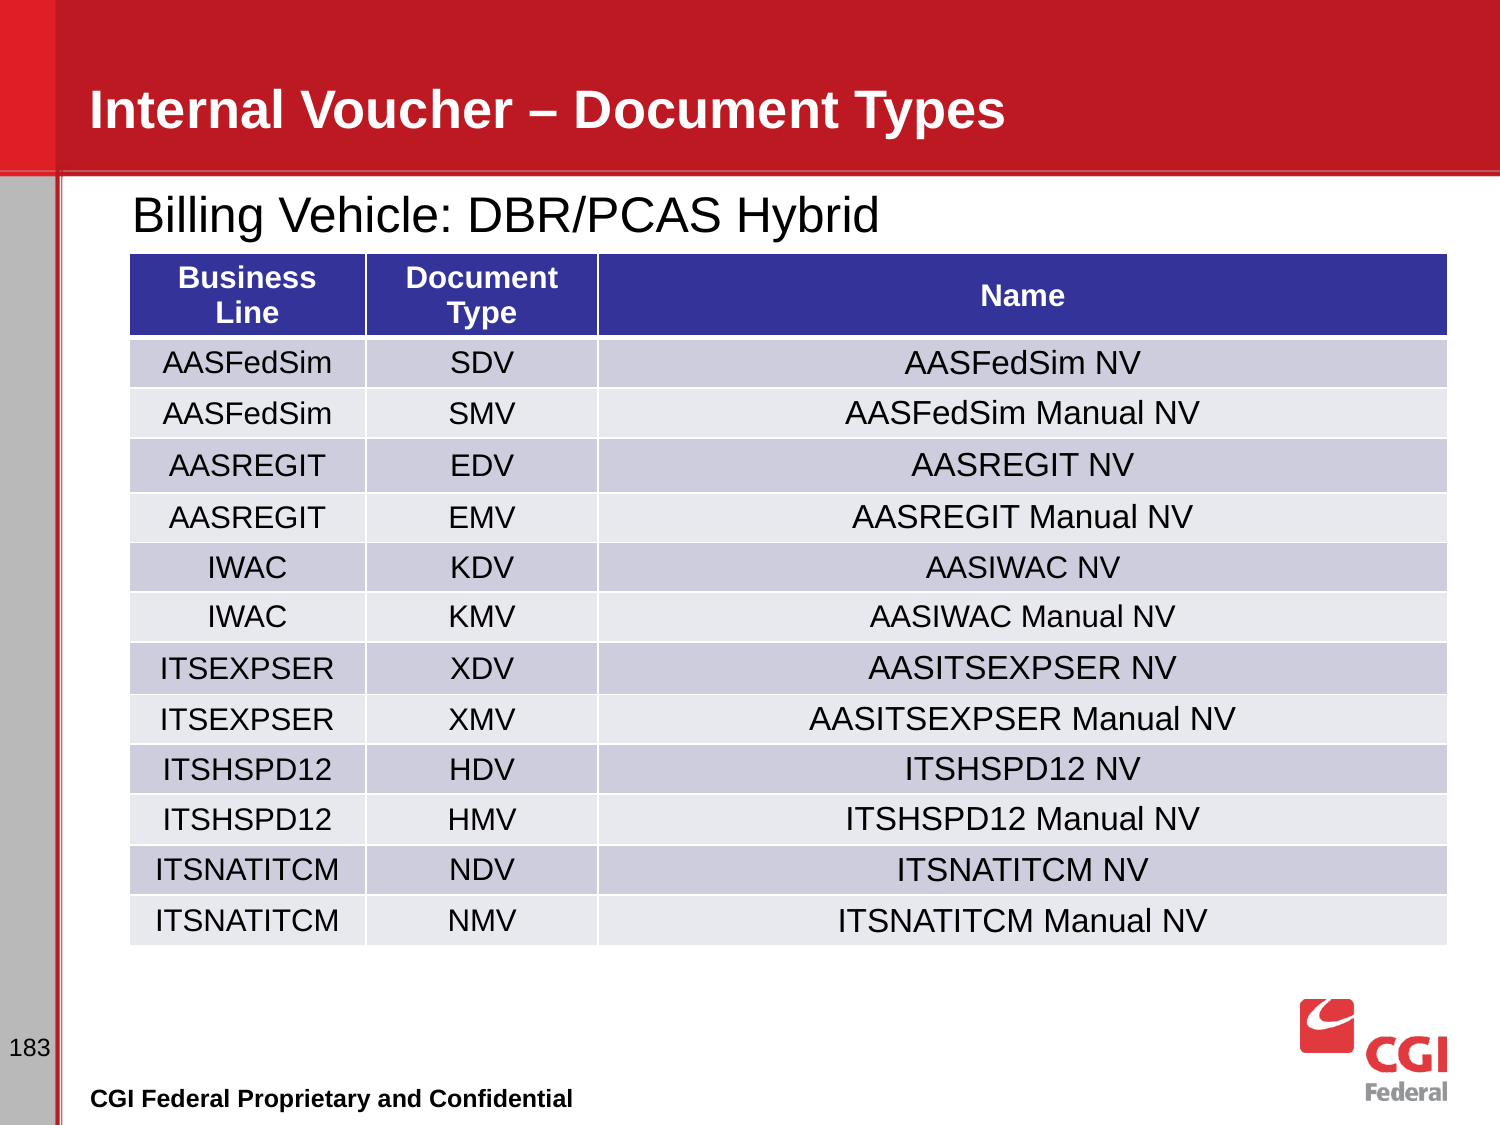

# Internal Voucher – Document Types
Billing Vehicle: DBR/PCAS Hybrid

| Business Line | Document Type | Name |
| --- | --- | --- |
| AASFedSim | SDV | AASFedSim NV |
| AASFedSim | SMV | AASFedSim Manual NV |
| AASREGIT | EDV | AASREGIT NV |
| AASREGIT | EMV | AASREGIT Manual NV |
| IWAC | KDV | AASIWAC NV |
| IWAC | KMV | AASIWAC Manual NV |
| ITSEXPSER | XDV | AASITSEXPSER NV |
| ITSEXPSER | XMV | AASITSEXPSER Manual NV |
| ITSHSPD12 | HDV | ITSHSPD12 NV |
| ITSHSPD12 | HMV | ITSHSPD12 Manual NV |
| ITSNATITCM | NDV | ITSNATITCM NV |
| ITSNATITCM | NMV | ITSNATITCM Manual NV |
183
CGI Federal Proprietary and Confidential